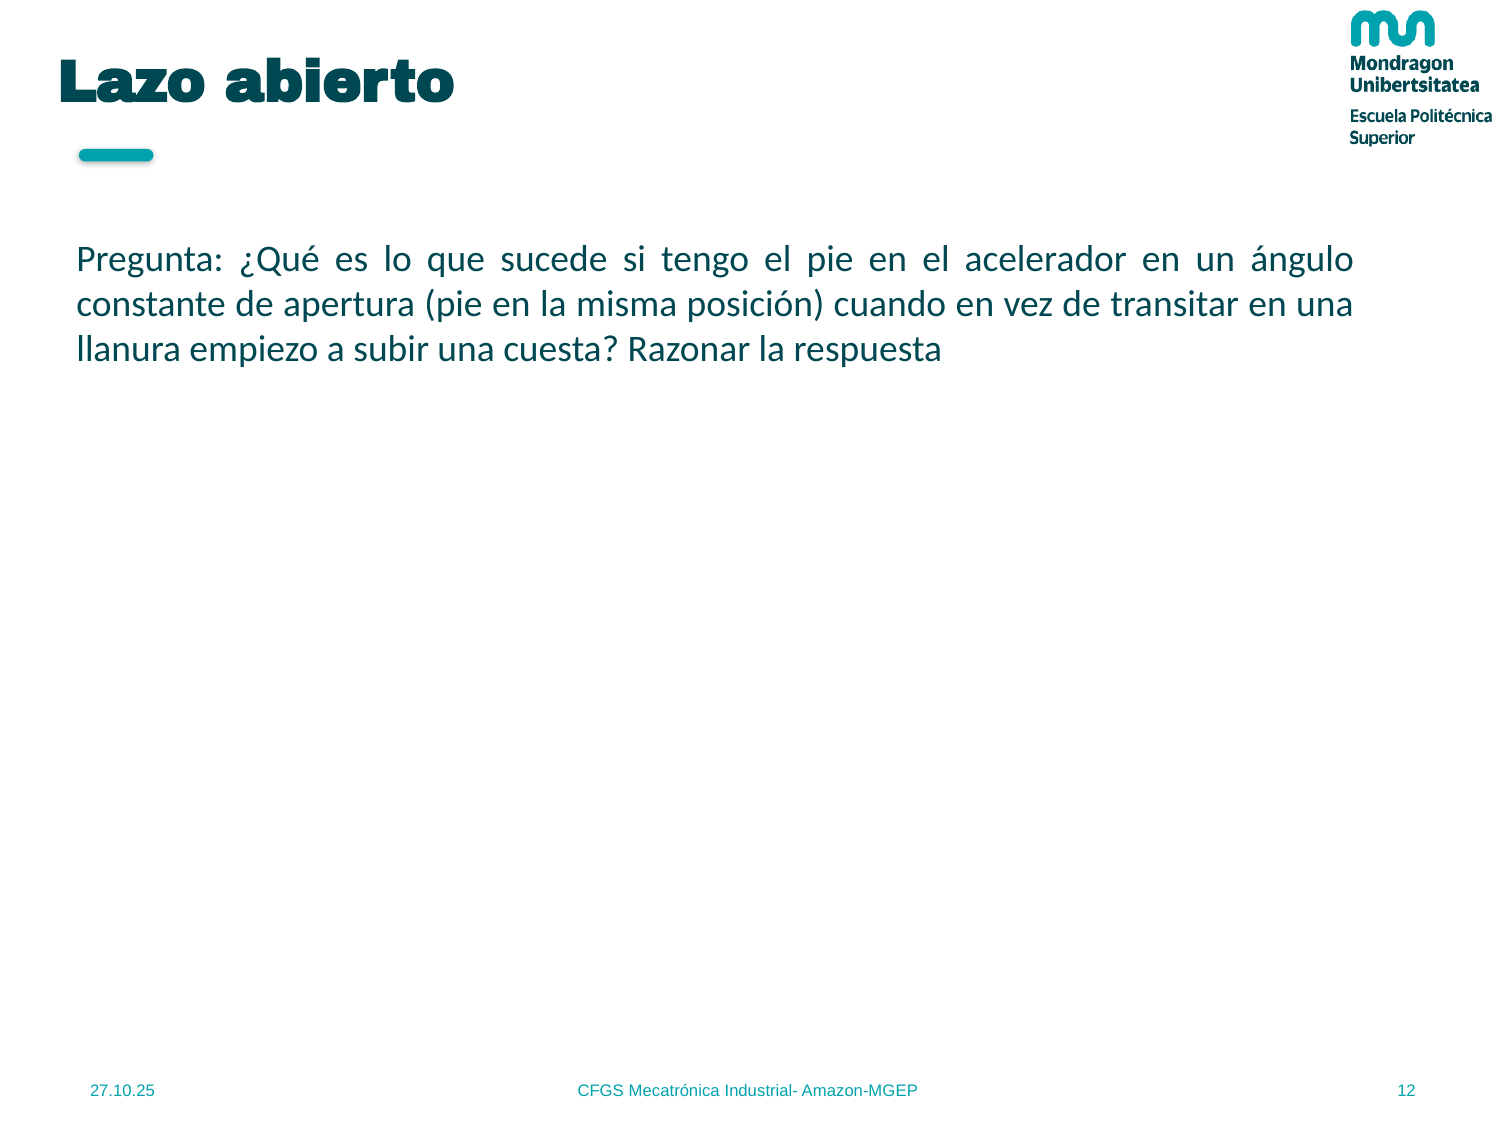

# Lazo abierto
Pregunta: ¿Qué es lo que sucede si tengo el pie en el acelerador en un ángulo constante de apertura (pie en la misma posición) cuando en vez de transitar en una llanura empiezo a subir una cuesta? Razonar la respuesta
12
27.10.25
CFGS Mecatrónica Industrial- Amazon-MGEP